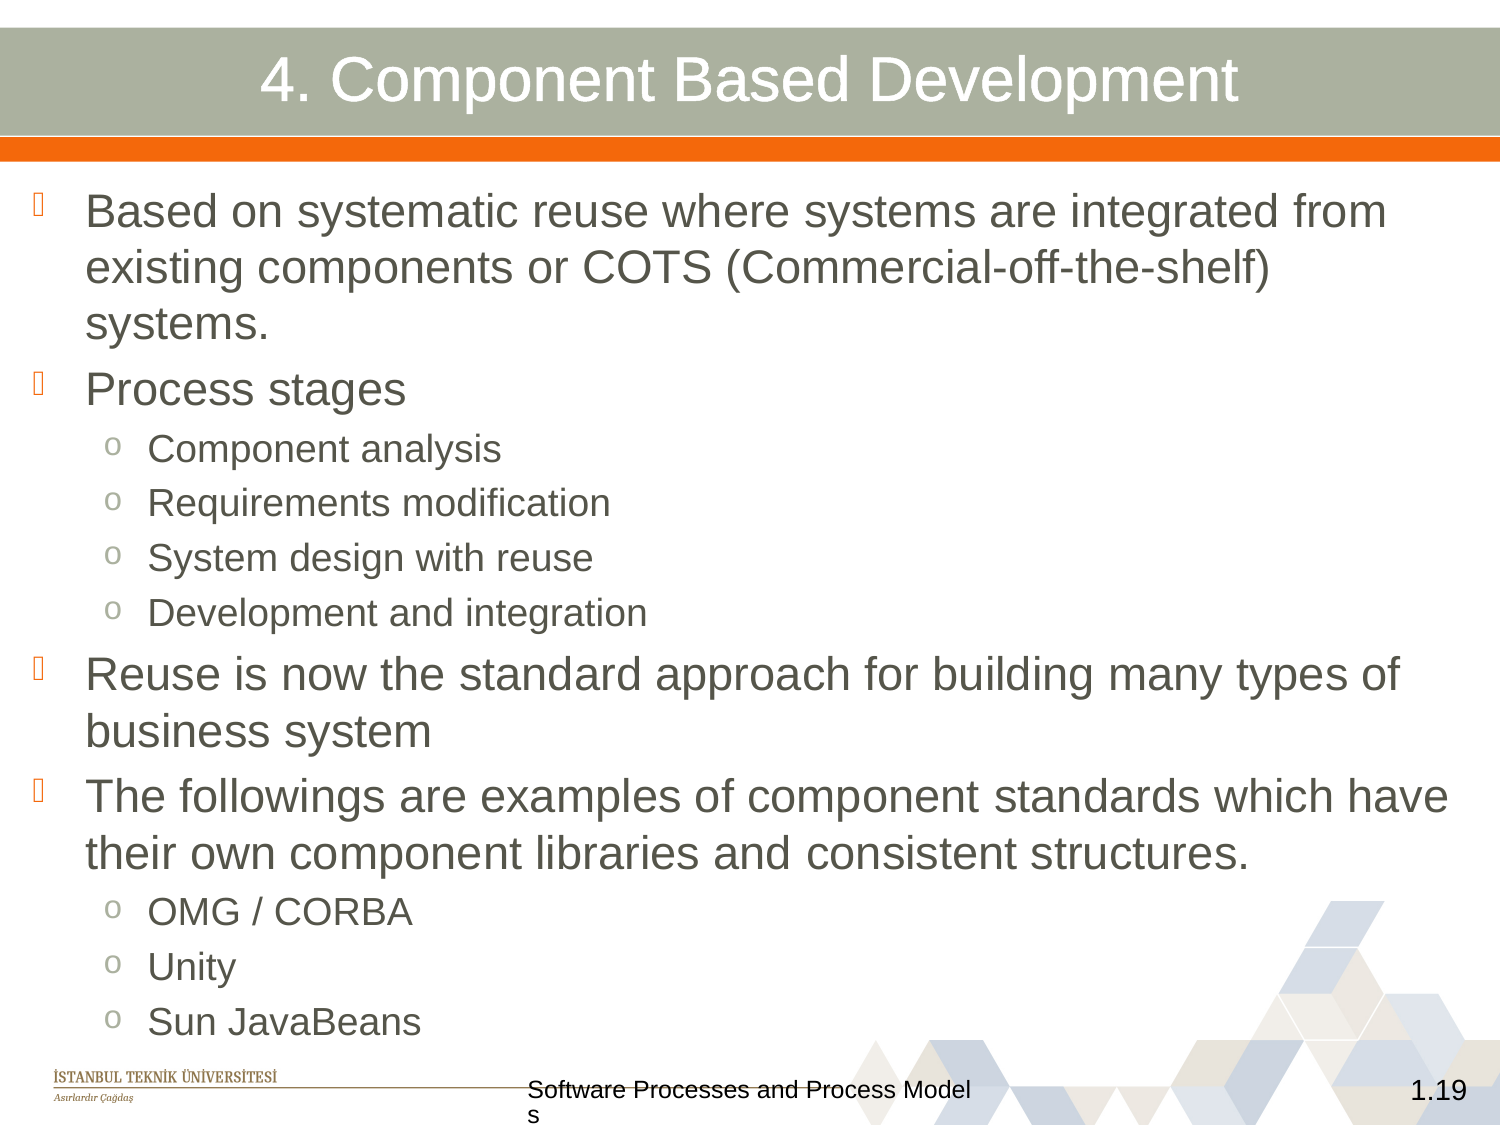

# 4. Component Based Development
Based on systematic reuse where systems are integrated from existing components or COTS (Commercial-off-the-shelf) systems.
Process stages
Component analysis
Requirements modification
System design with reuse
Development and integration
Reuse is now the standard approach for building many types of business system
The followings are examples of component standards which have their own component libraries and consistent structures.
OMG / CORBA
Unity
Sun JavaBeans

Software Processes and Process Models
19